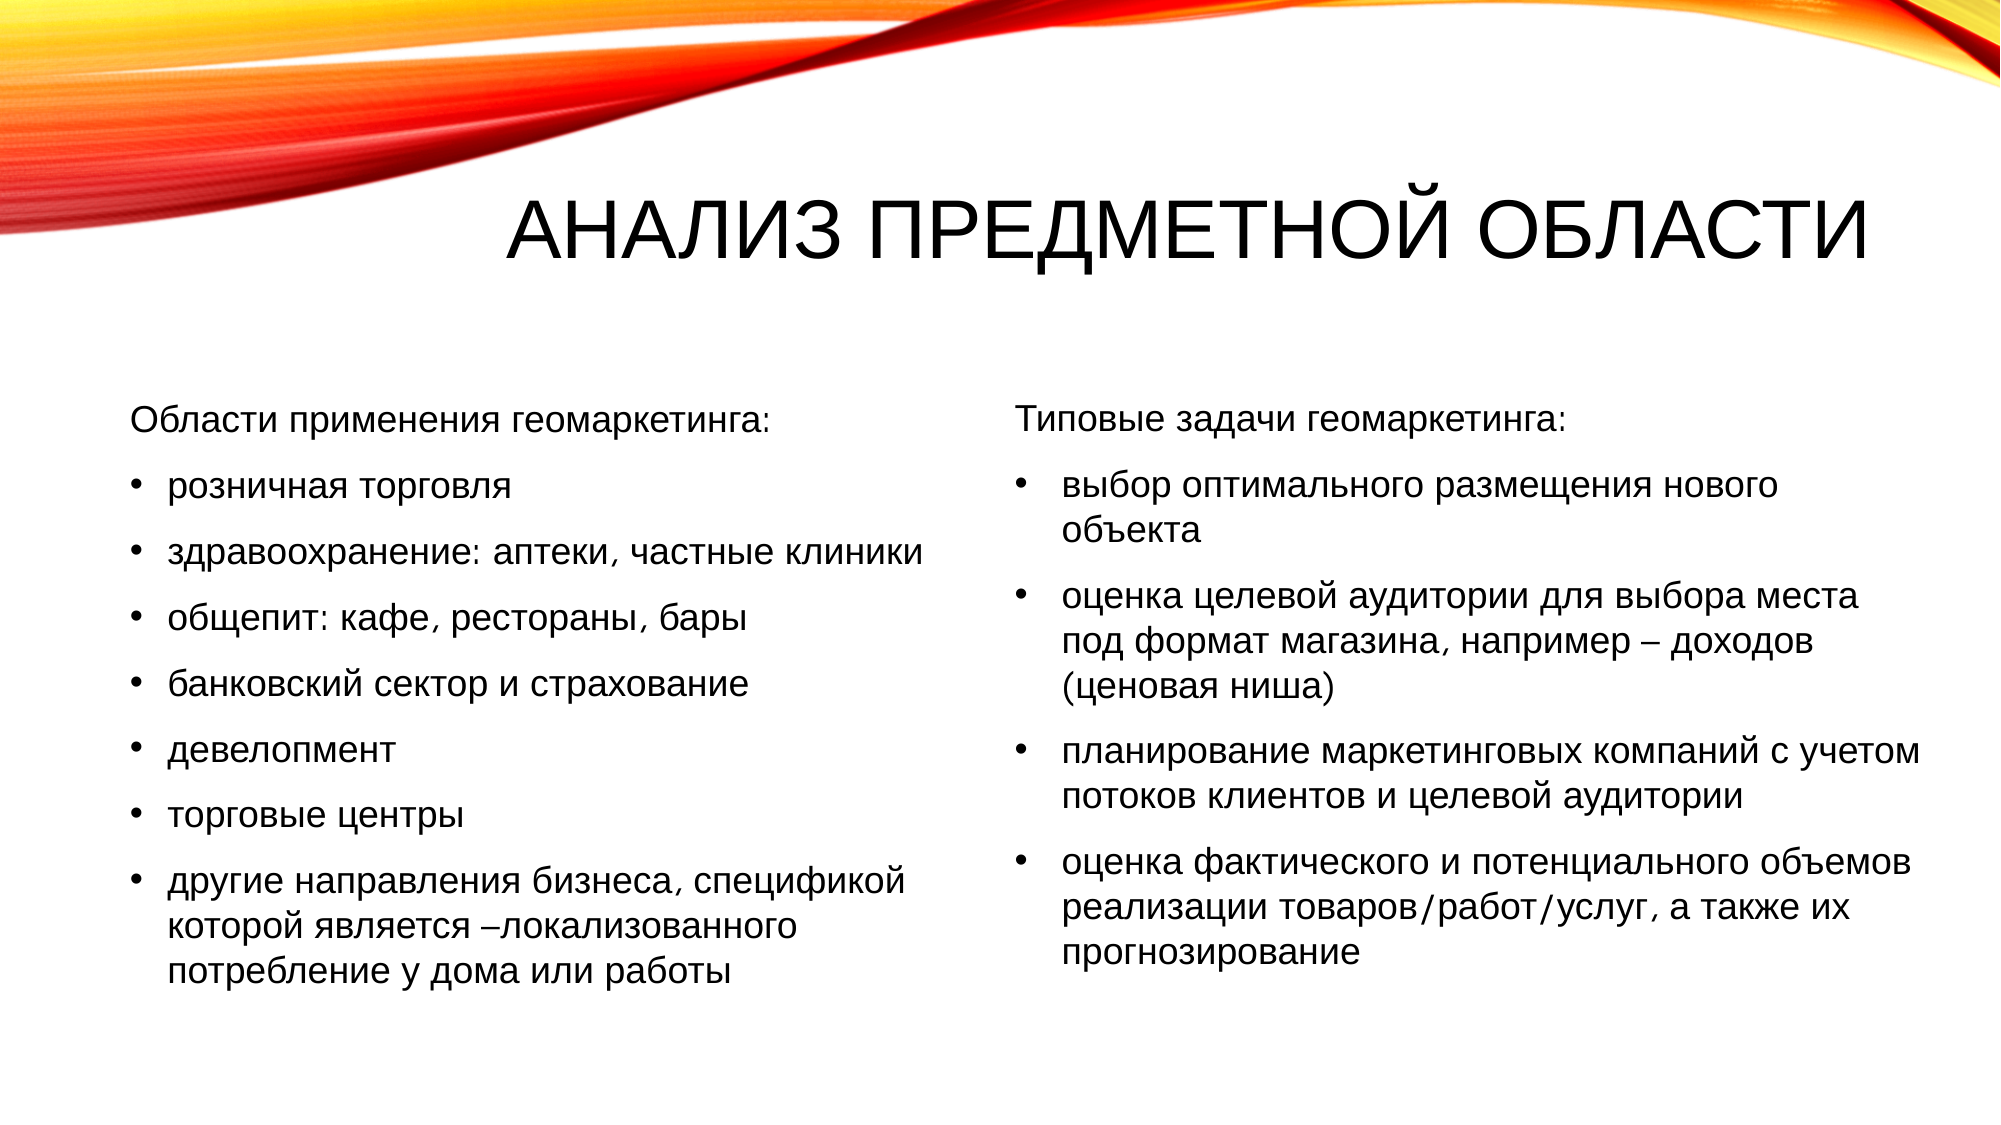

# Анализ предметной области
Типовые задачи геомаркетинга:
выбор оптимального размещения нового объекта
оценка целевой аудитории для выбора места под формат магазина, например – доходов (ценовая ниша)
планирование маркетинговых компаний с учетом потоков клиентов и целевой аудитории
оценка фактического и потенциального объемов реализации товаров/работ/услуг, а также их прогнозирование
Области применения геомаркетинга:
розничная торговля
здравоохранение: аптеки, частные клиники
общепит: кафе, рестораны, бары
банковский сектор и страхование
девелопмент
торговые центры
другие направления бизнеса, спецификой которой является –локализованного потребление у дома или работы